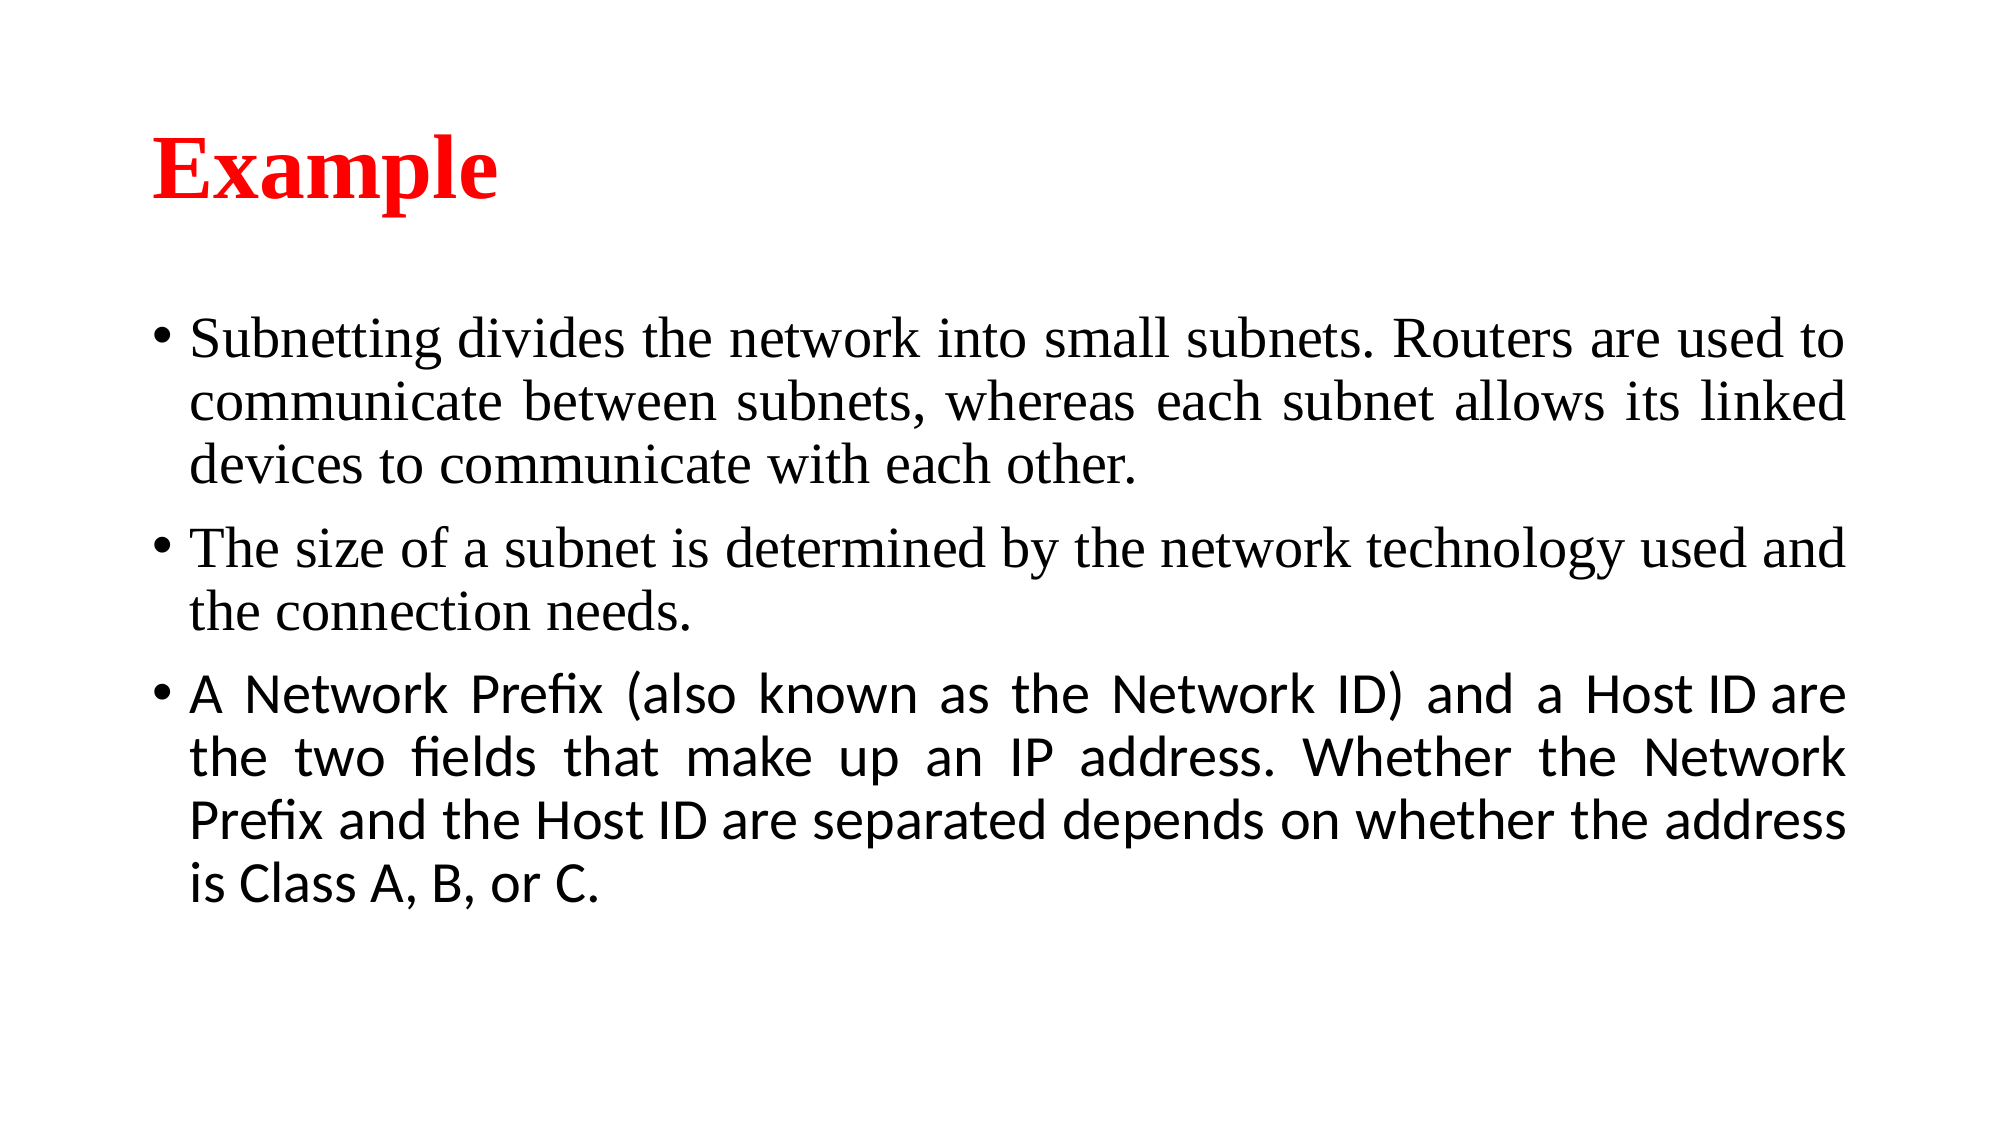

# Example
Subnetting divides the network into small subnets. Routers are used to communicate between subnets, whereas each subnet allows its linked devices to communicate with each other.
The size of a subnet is determined by the network technology used and the connection needs.
A Network Prefix (also known as the Network ID) and a Host ID are the two fields that make up an IP address. Whether the Network Prefix and the Host ID are separated depends on whether the address is Class A, B, or C.